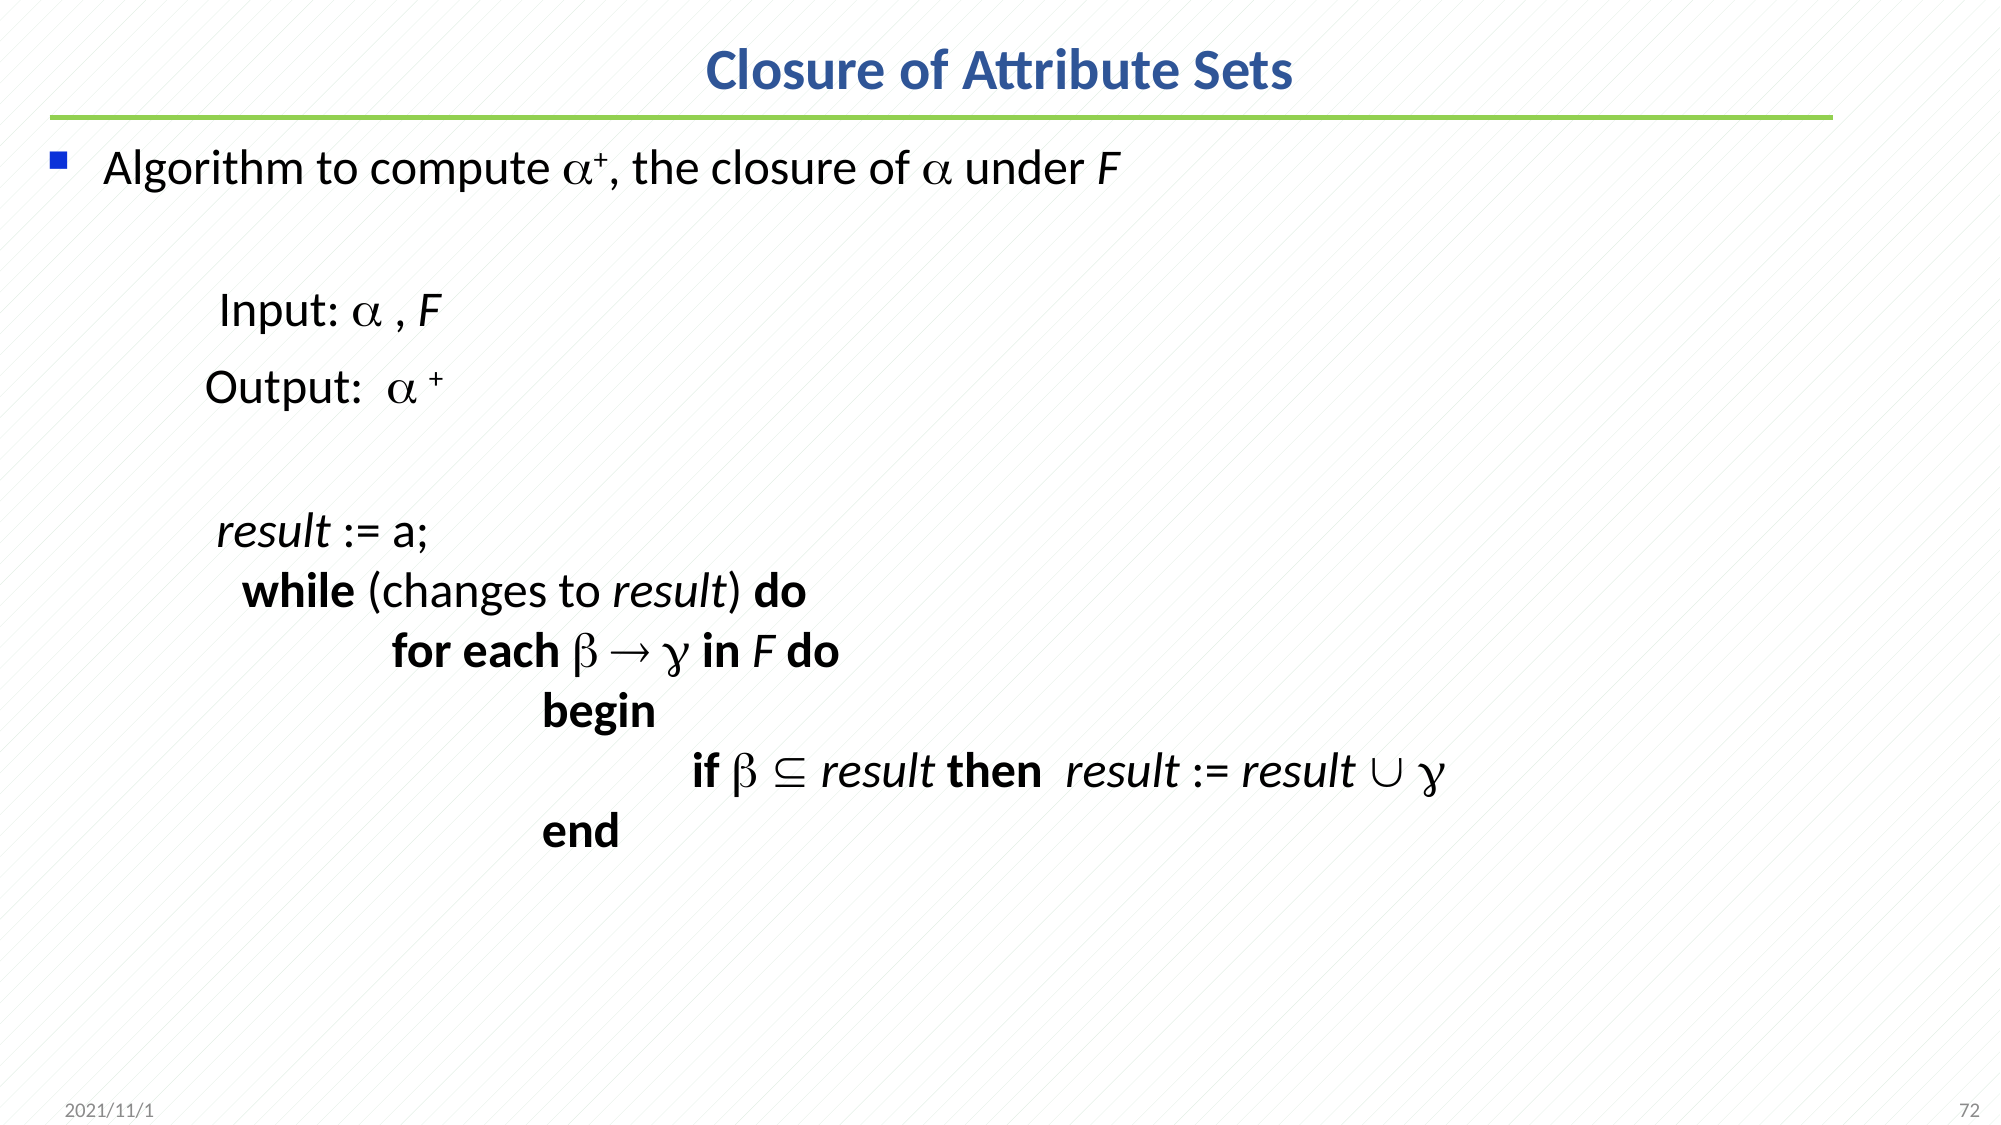

# Closure of Attribute Sets
 Algorithm to compute α+, the closure of α under F

          Input: α , F
              Output:  α +

               result := a;
	while (changes to result) do
		for each β → γ in F do
			begin
				if β ⊆ result then  result := result ∪ γ
			end

72
2021/11/1